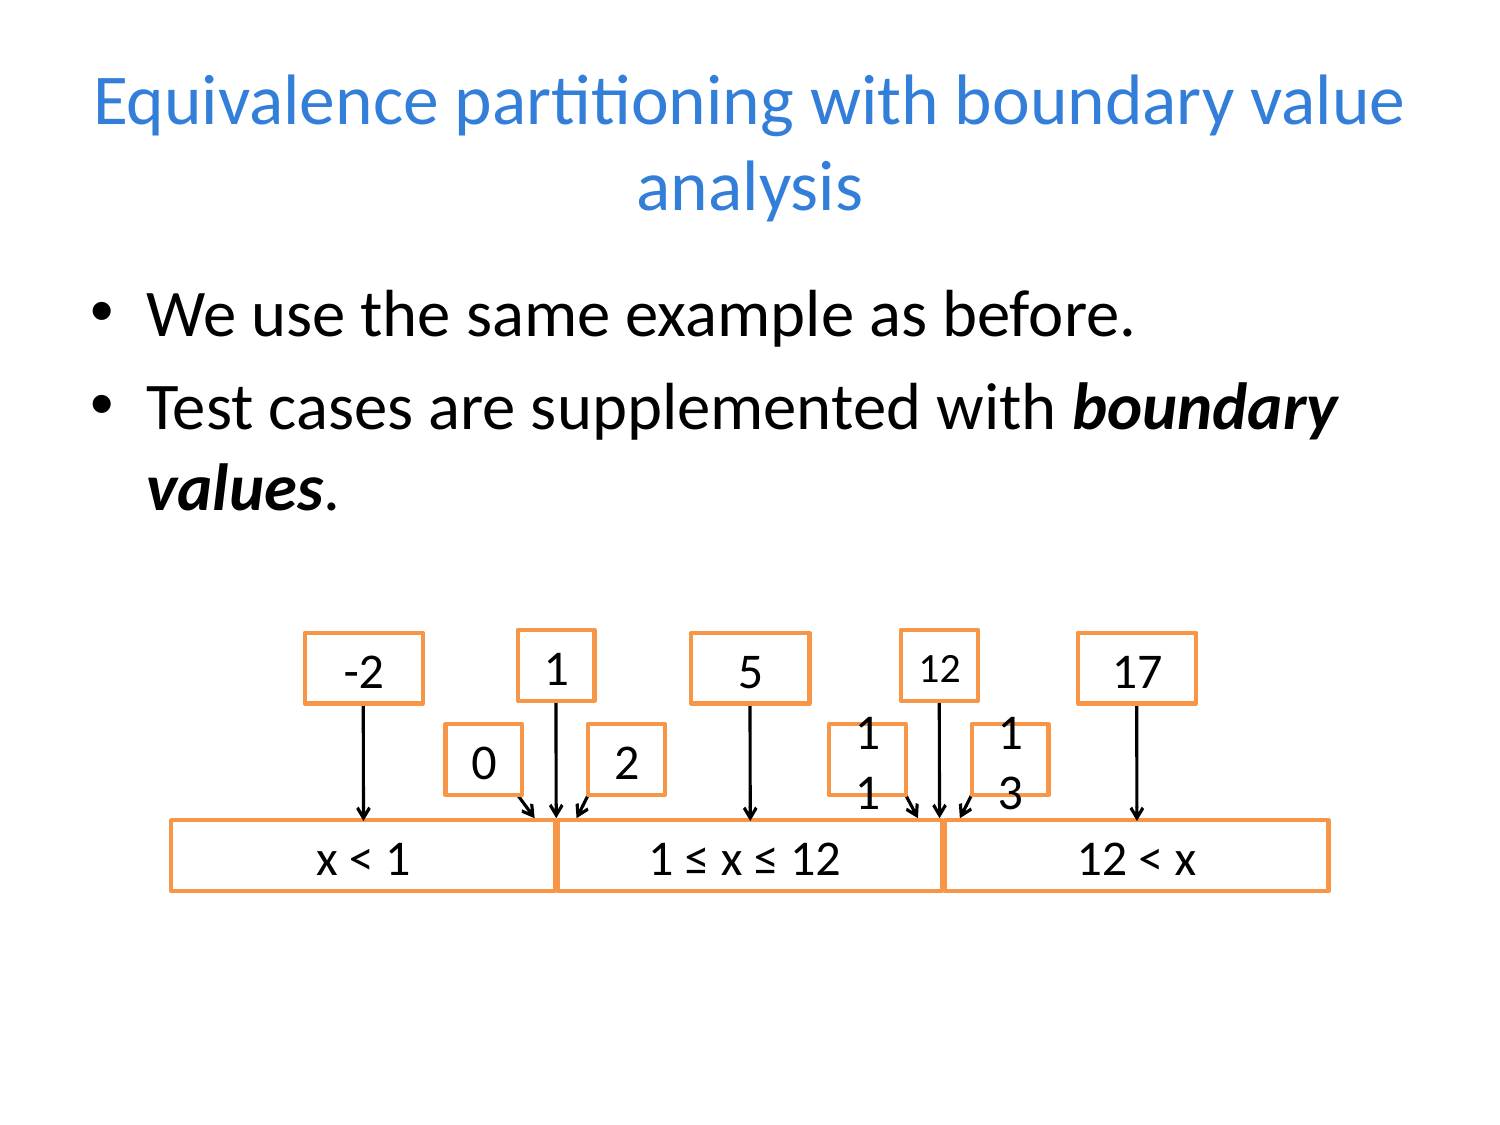

# Equivalence partitioning with boundary value analysis
We use the same example as before.
Test cases are supplemented with boundary values.

1
12
-2
5
17
0
2
11
13
x < 1
1 ≤ x ≤ 12
12 < x